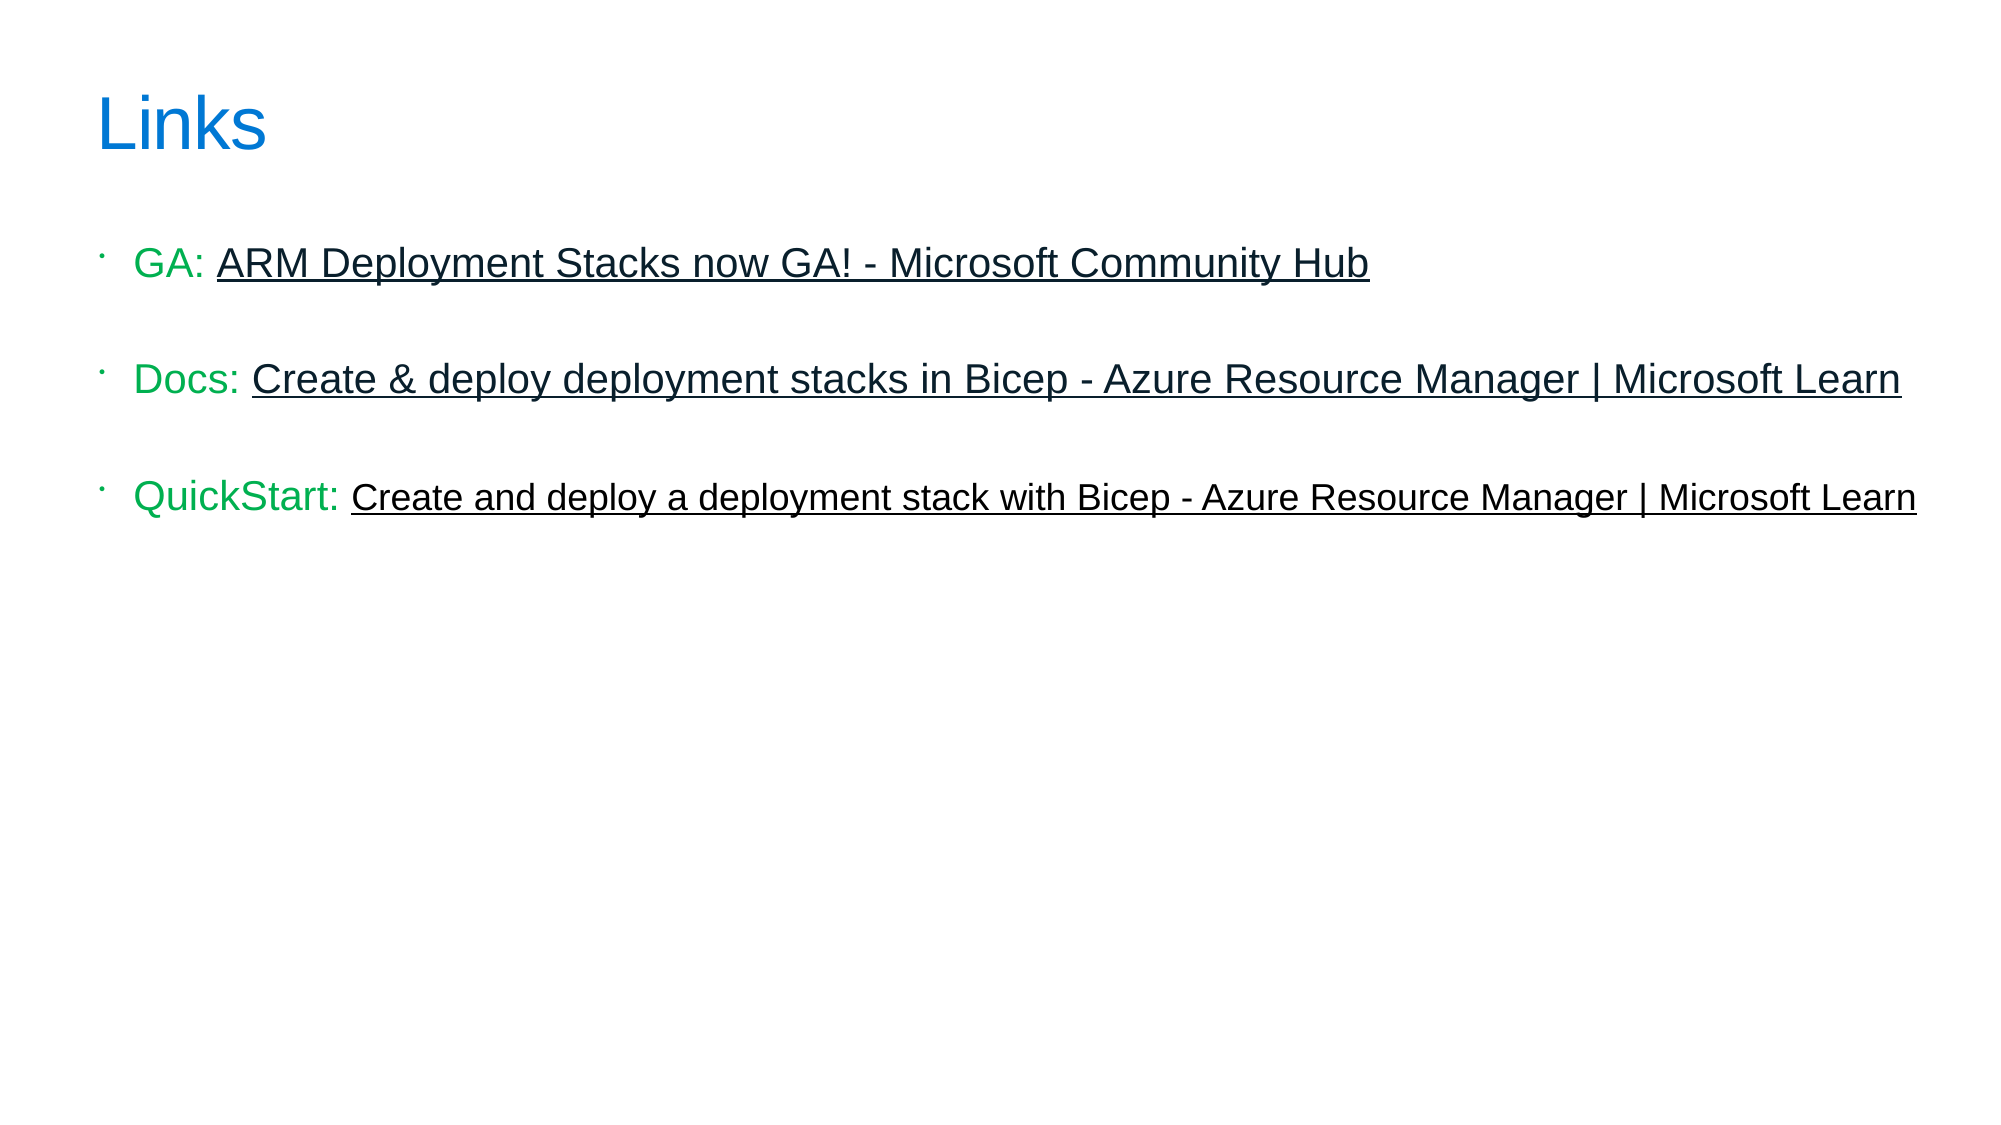

# Links
GA: ARM Deployment Stacks now GA! - Microsoft Community Hub

Docs: Create & deploy deployment stacks in Bicep - Azure Resource Manager | Microsoft Learn

QuickStart: Create and deploy a deployment stack with Bicep - Azure Resource Manager | Microsoft Learn